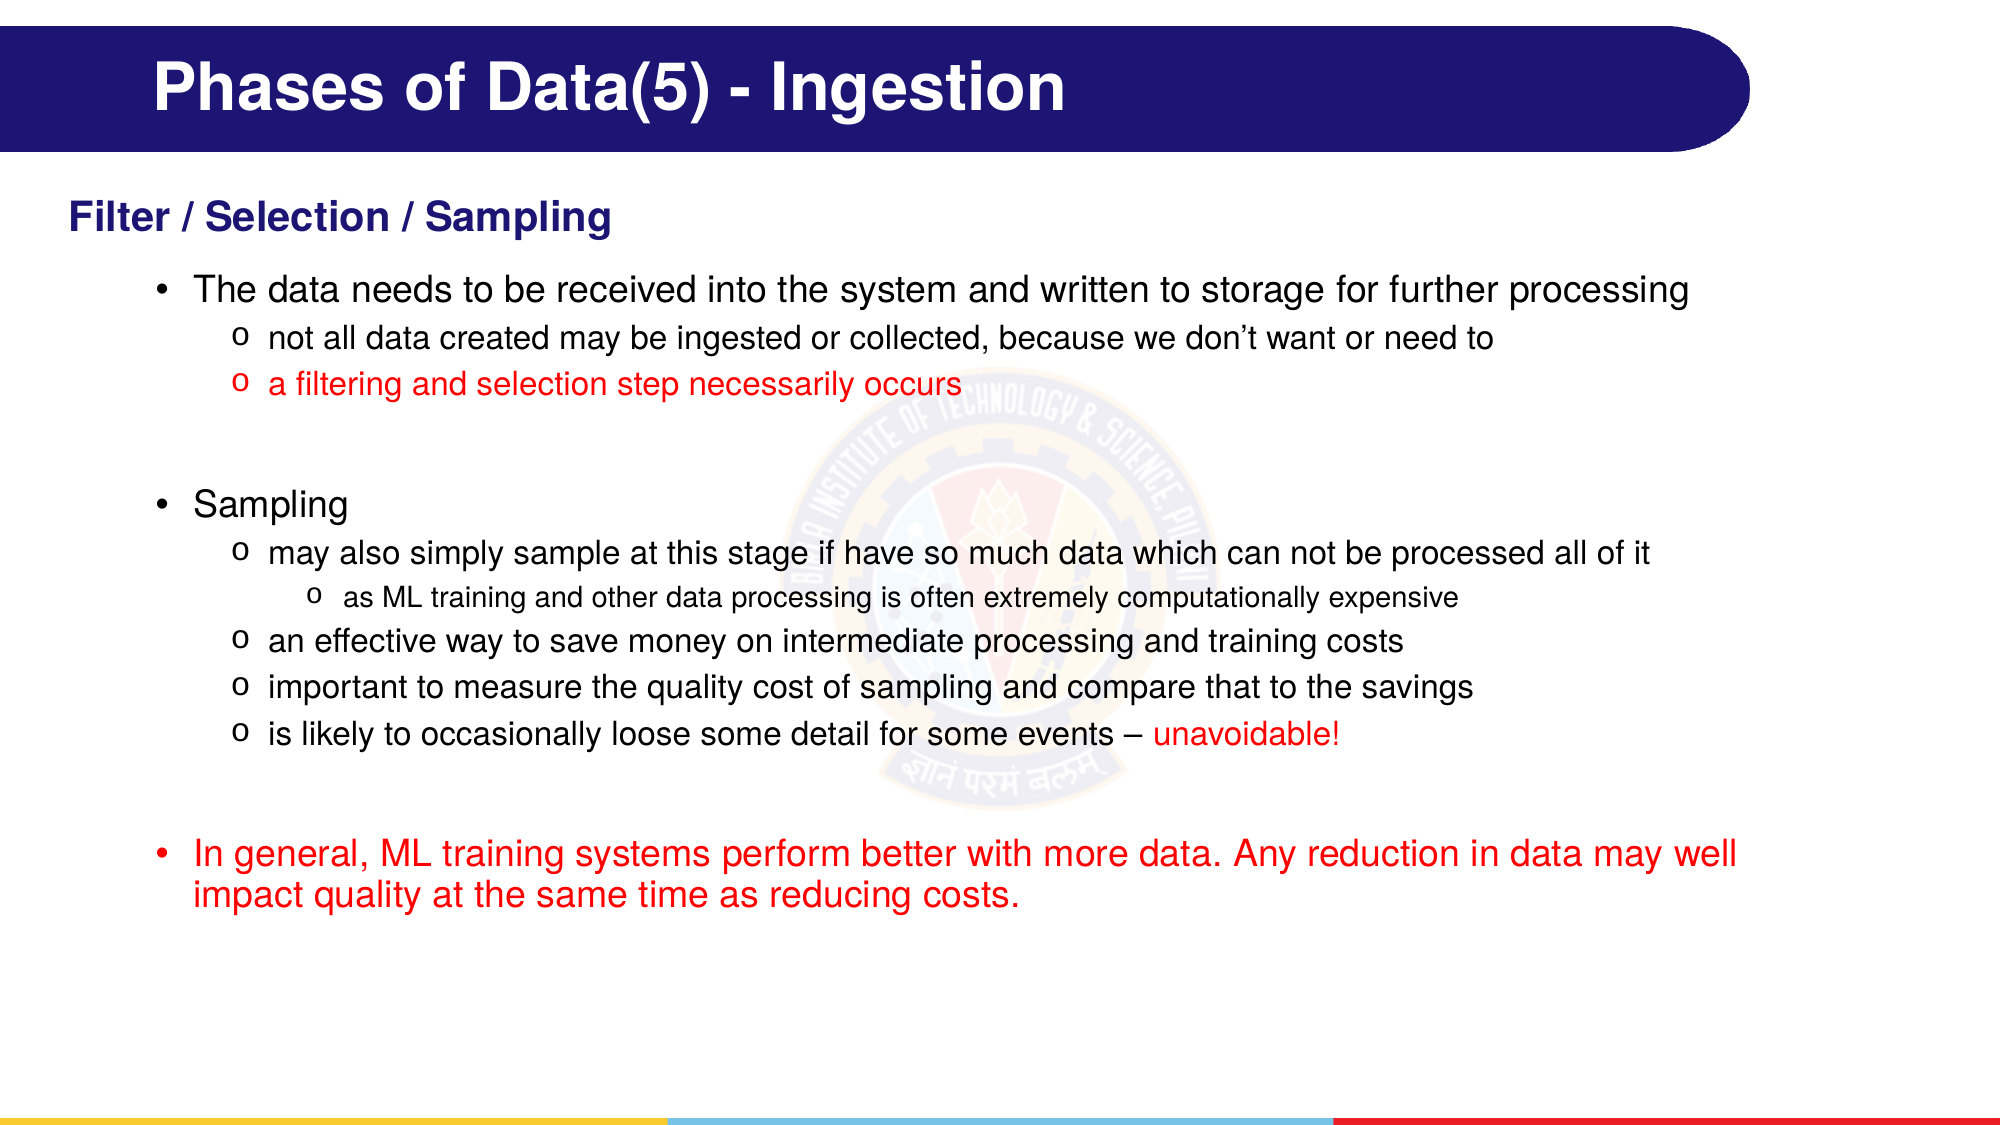

# Phases of Data(5) - Ingestion
Filter / Selection / Sampling
The data needs to be received into the system and written to storage for further processing
not all data created may be ingested or collected, because we don’t want or need to
a filtering and selection step necessarily occurs

Sampling
may also simply sample at this stage if have so much data which can not be processed all of it
as ML training and other data processing is often extremely computationally expensive
an effective way to save money on intermediate processing and training costs
important to measure the quality cost of sampling and compare that to the savings
is likely to occasionally loose some detail for some events – unavoidable!

In general, ML training systems perform better with more data. Any reduction in data may well impact quality at the same time as reducing costs.